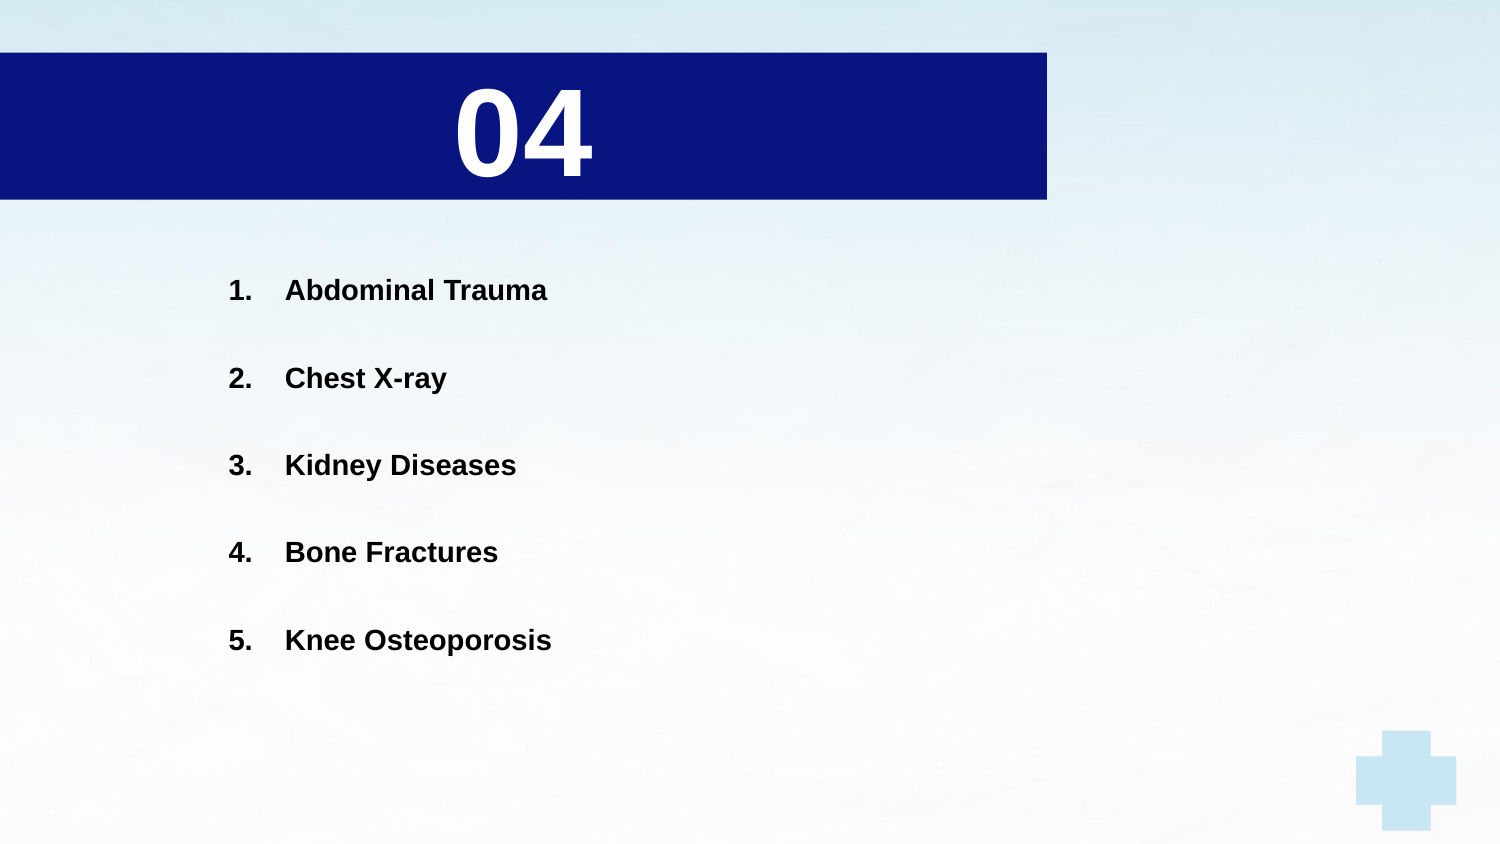

04
Abdominal Trauma
Chest X-ray
Kidney Diseases
Bone Fractures
Knee Osteoporosis